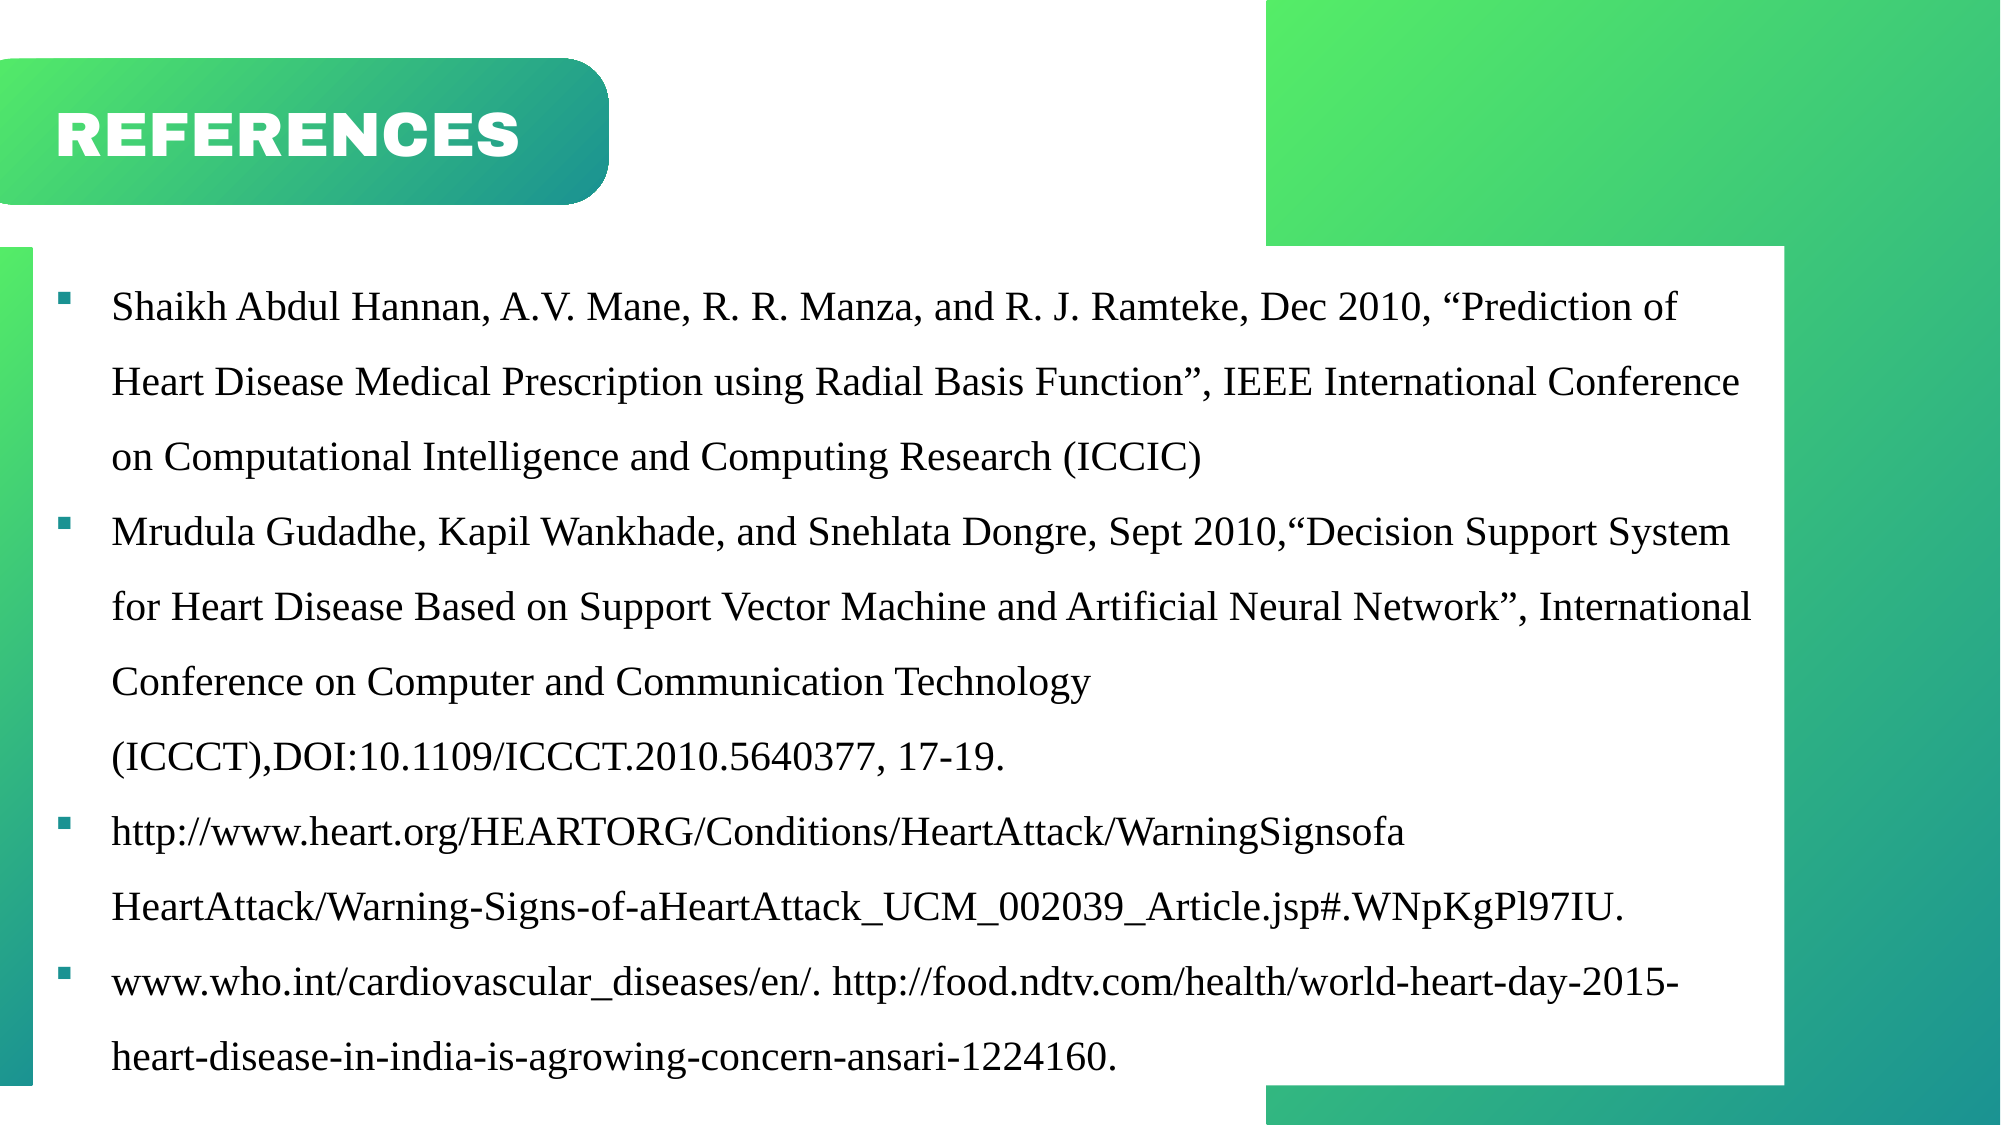

REFERENCES

Shaikh Abdul Hannan, A.V. Mane, R. R. Manza, and R. J. Ramteke, Dec 2010, “Prediction of Heart Disease Medical Prescription using Radial Basis Function”, IEEE International Conference on Computational Intelligence and Computing Research (ICCIC)
Mrudula Gudadhe, Kapil Wankhade, and Snehlata Dongre, Sept 2010,“Decision Support System for Heart Disease Based on Support Vector Machine and Artificial Neural Network”, International Conference on Computer and Communication Technology (ICCCT),DOI:10.1109/ICCCT.2010.5640377, 17-19.
http://www.heart.org/HEARTORG/Conditions/HeartAttack/WarningSignsofa HeartAttack/Warning-Signs-of-aHeartAttack_UCM_002039_Article.jsp#.WNpKgPl97IU.
www.who.int/cardiovascular_diseases/en/. http://food.ndtv.com/health/world-heart-day-2015-heart-disease-in-india-is-agrowing-concern-ansari-1224160.